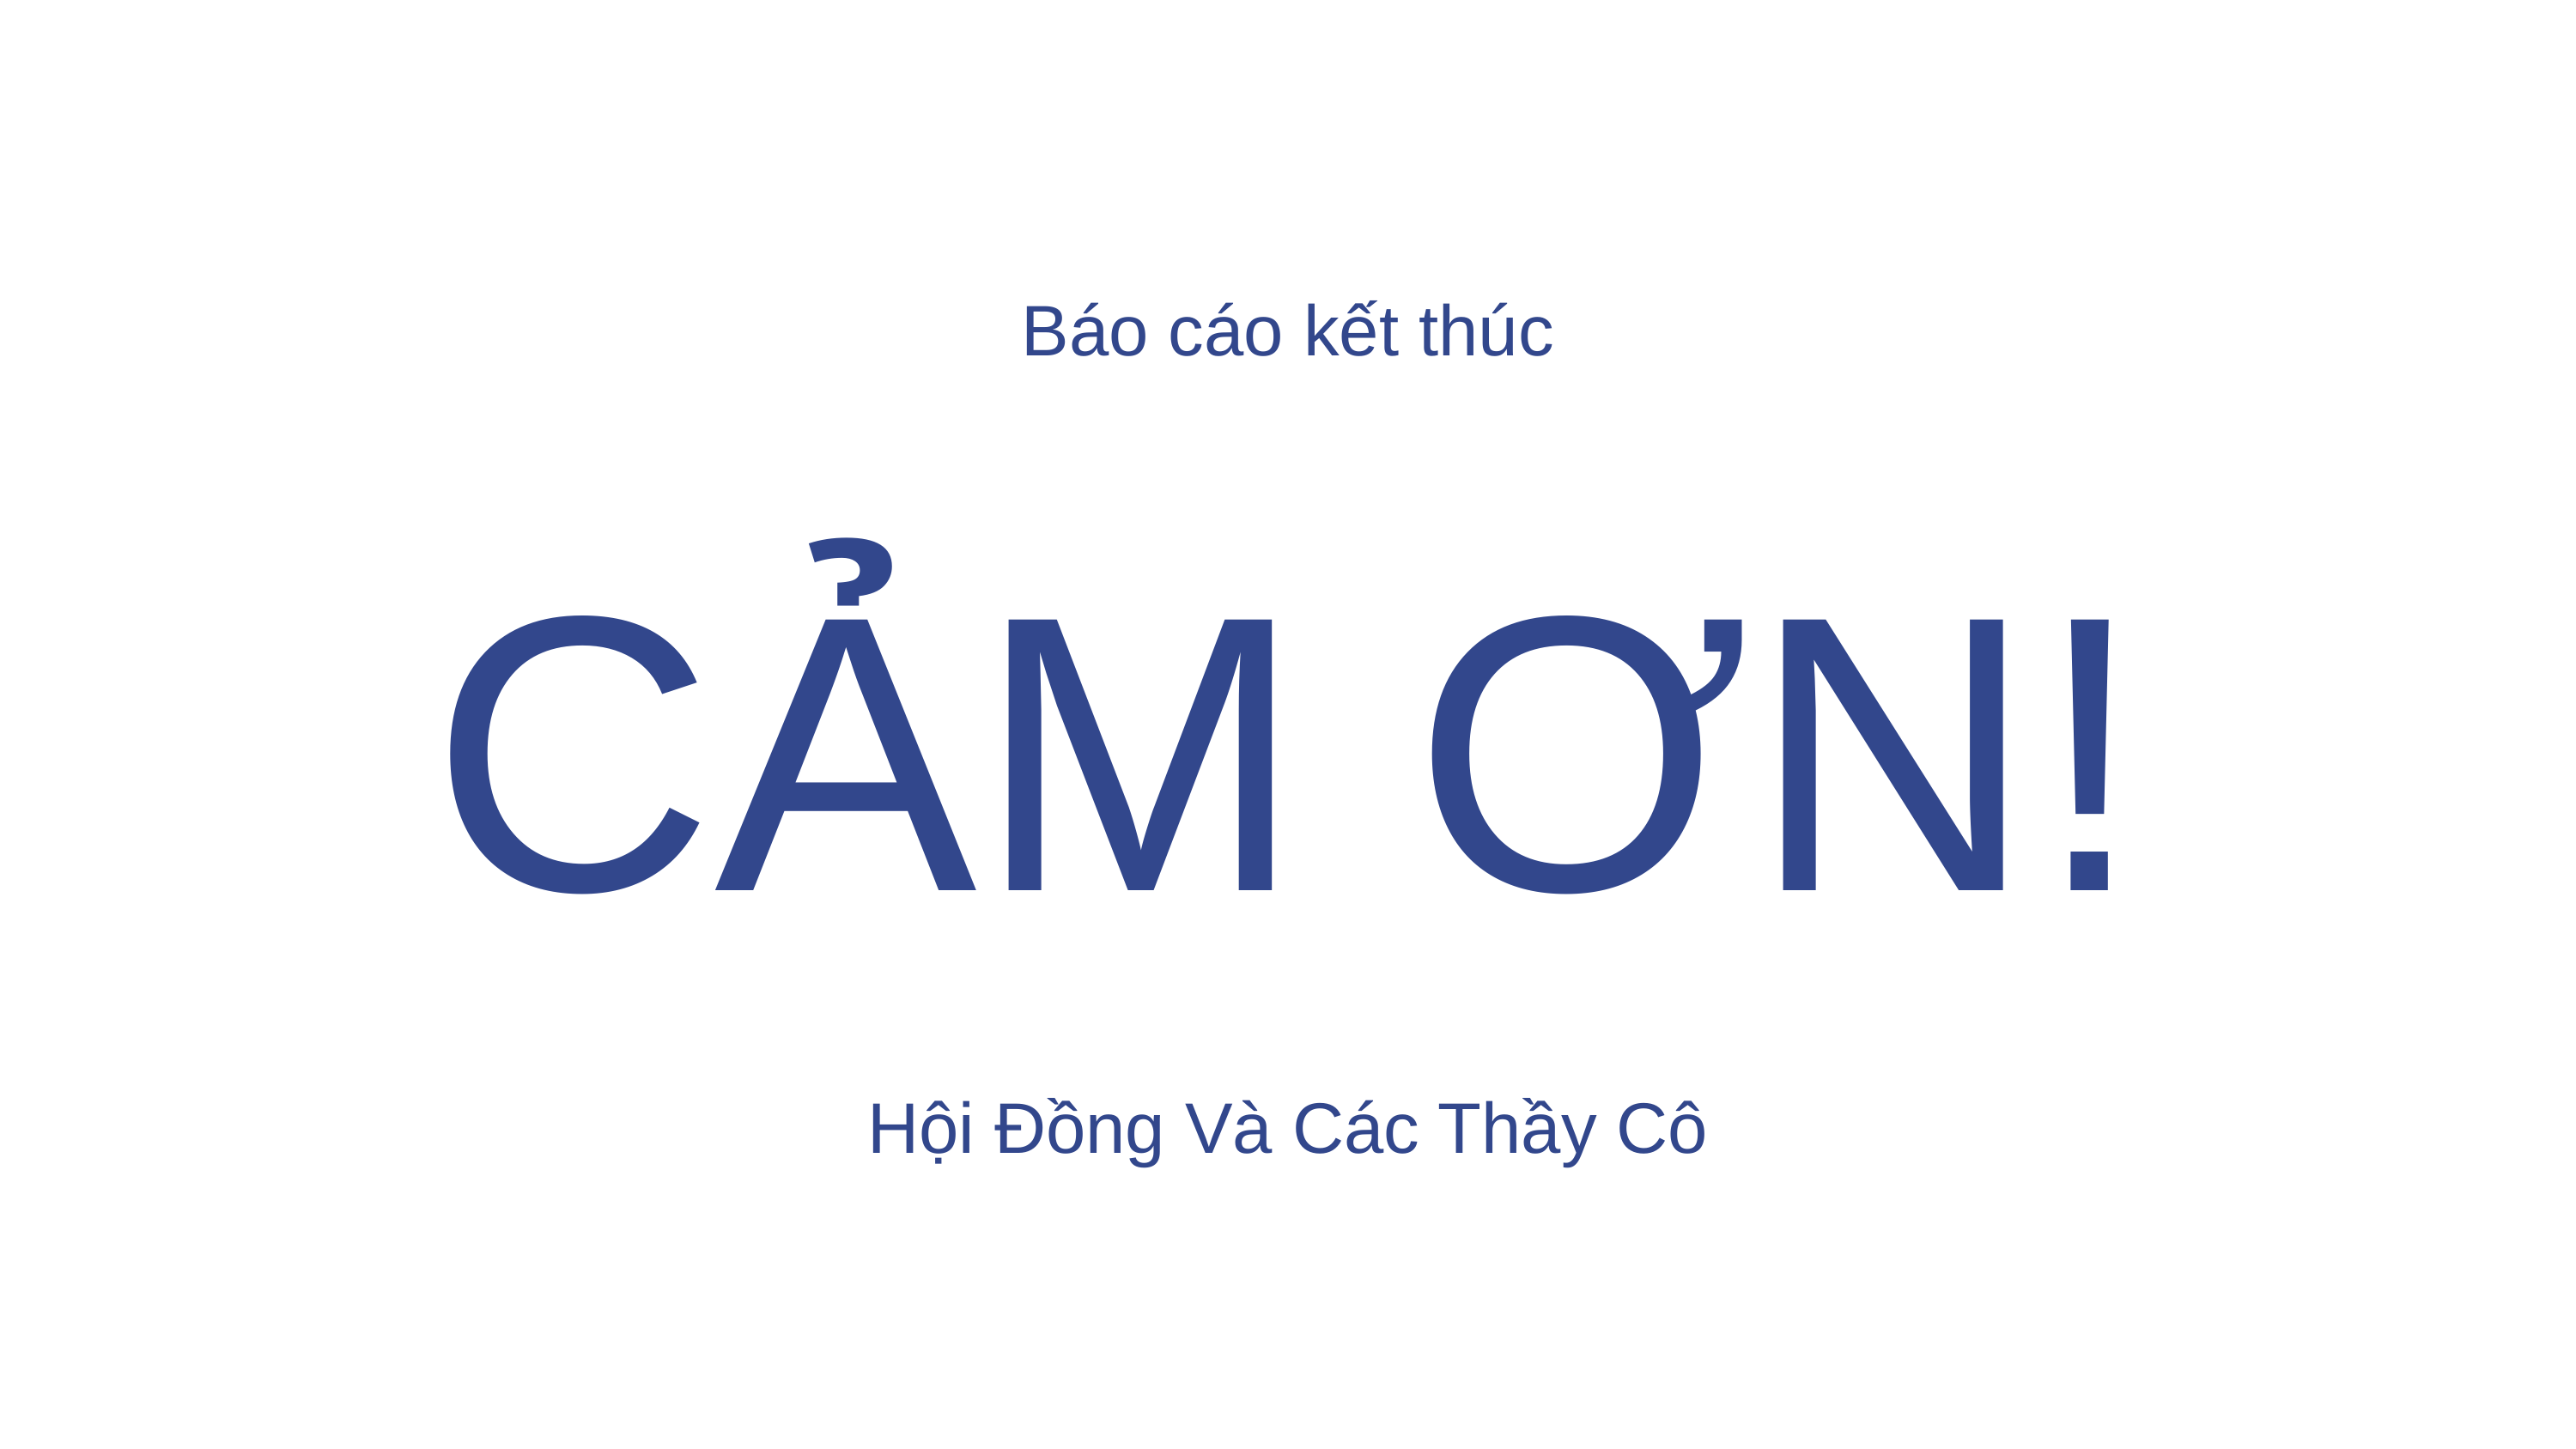

Báo cáo kết thúc
CẢM ƠN!
Hội Đồng Và Các Thầy Cô